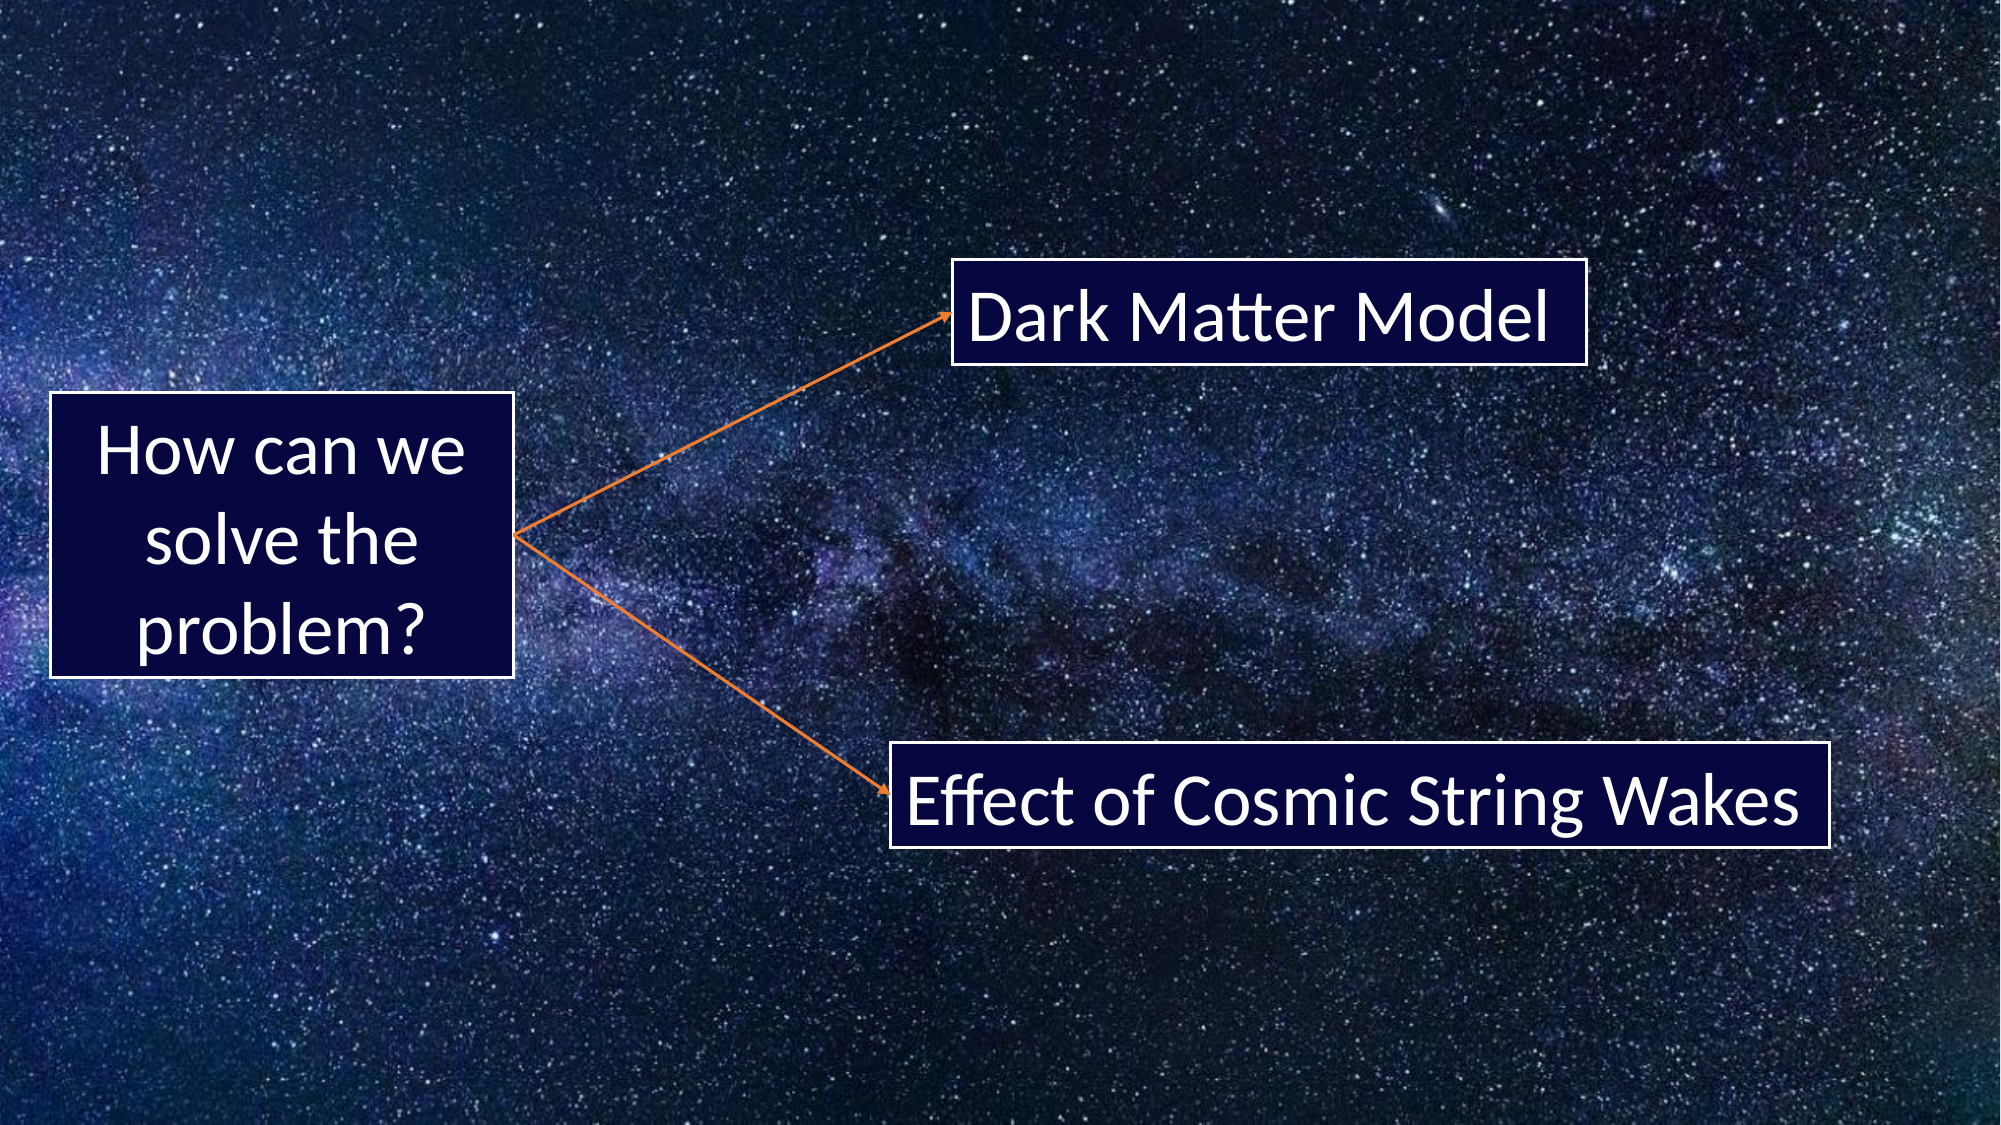

Dark Matter Model​
How can we solve the problem?​
Effect of Cosmic String Wakes​